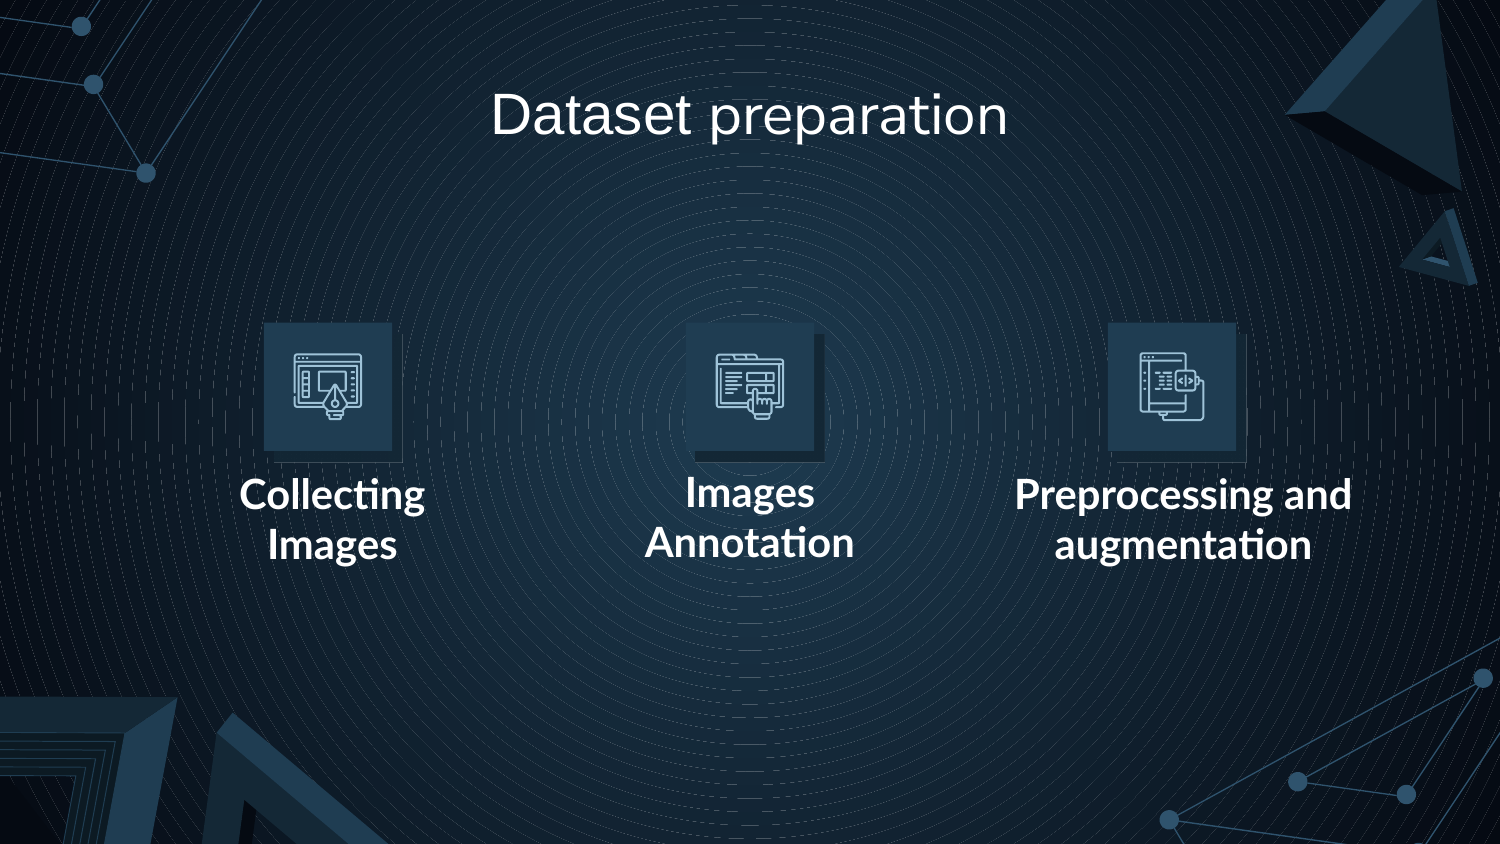

# Dataset preparation

Collecting Images
Images Annotation
Preprocessing and augmentation